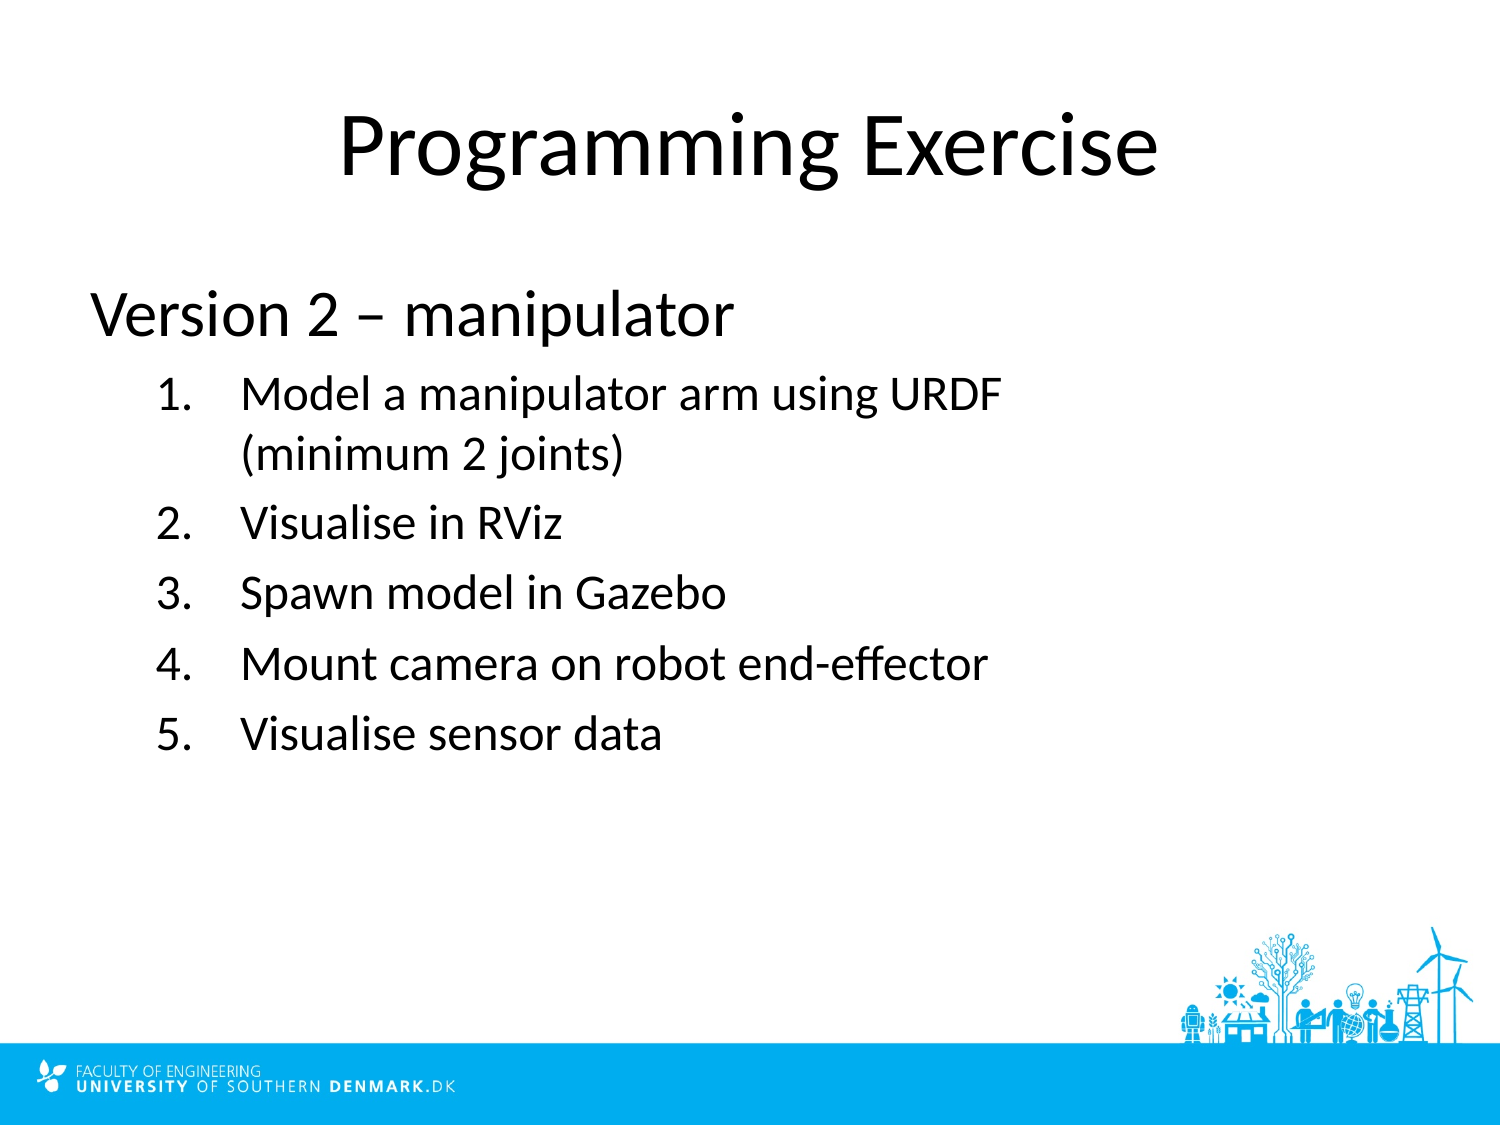

# Programming Exercise
Version 2 – manipulator
Model a manipulator arm using URDF
(minimum 2 joints)
Visualise in RViz
Spawn model in Gazebo
Mount camera on robot end-effector
Visualise sensor data